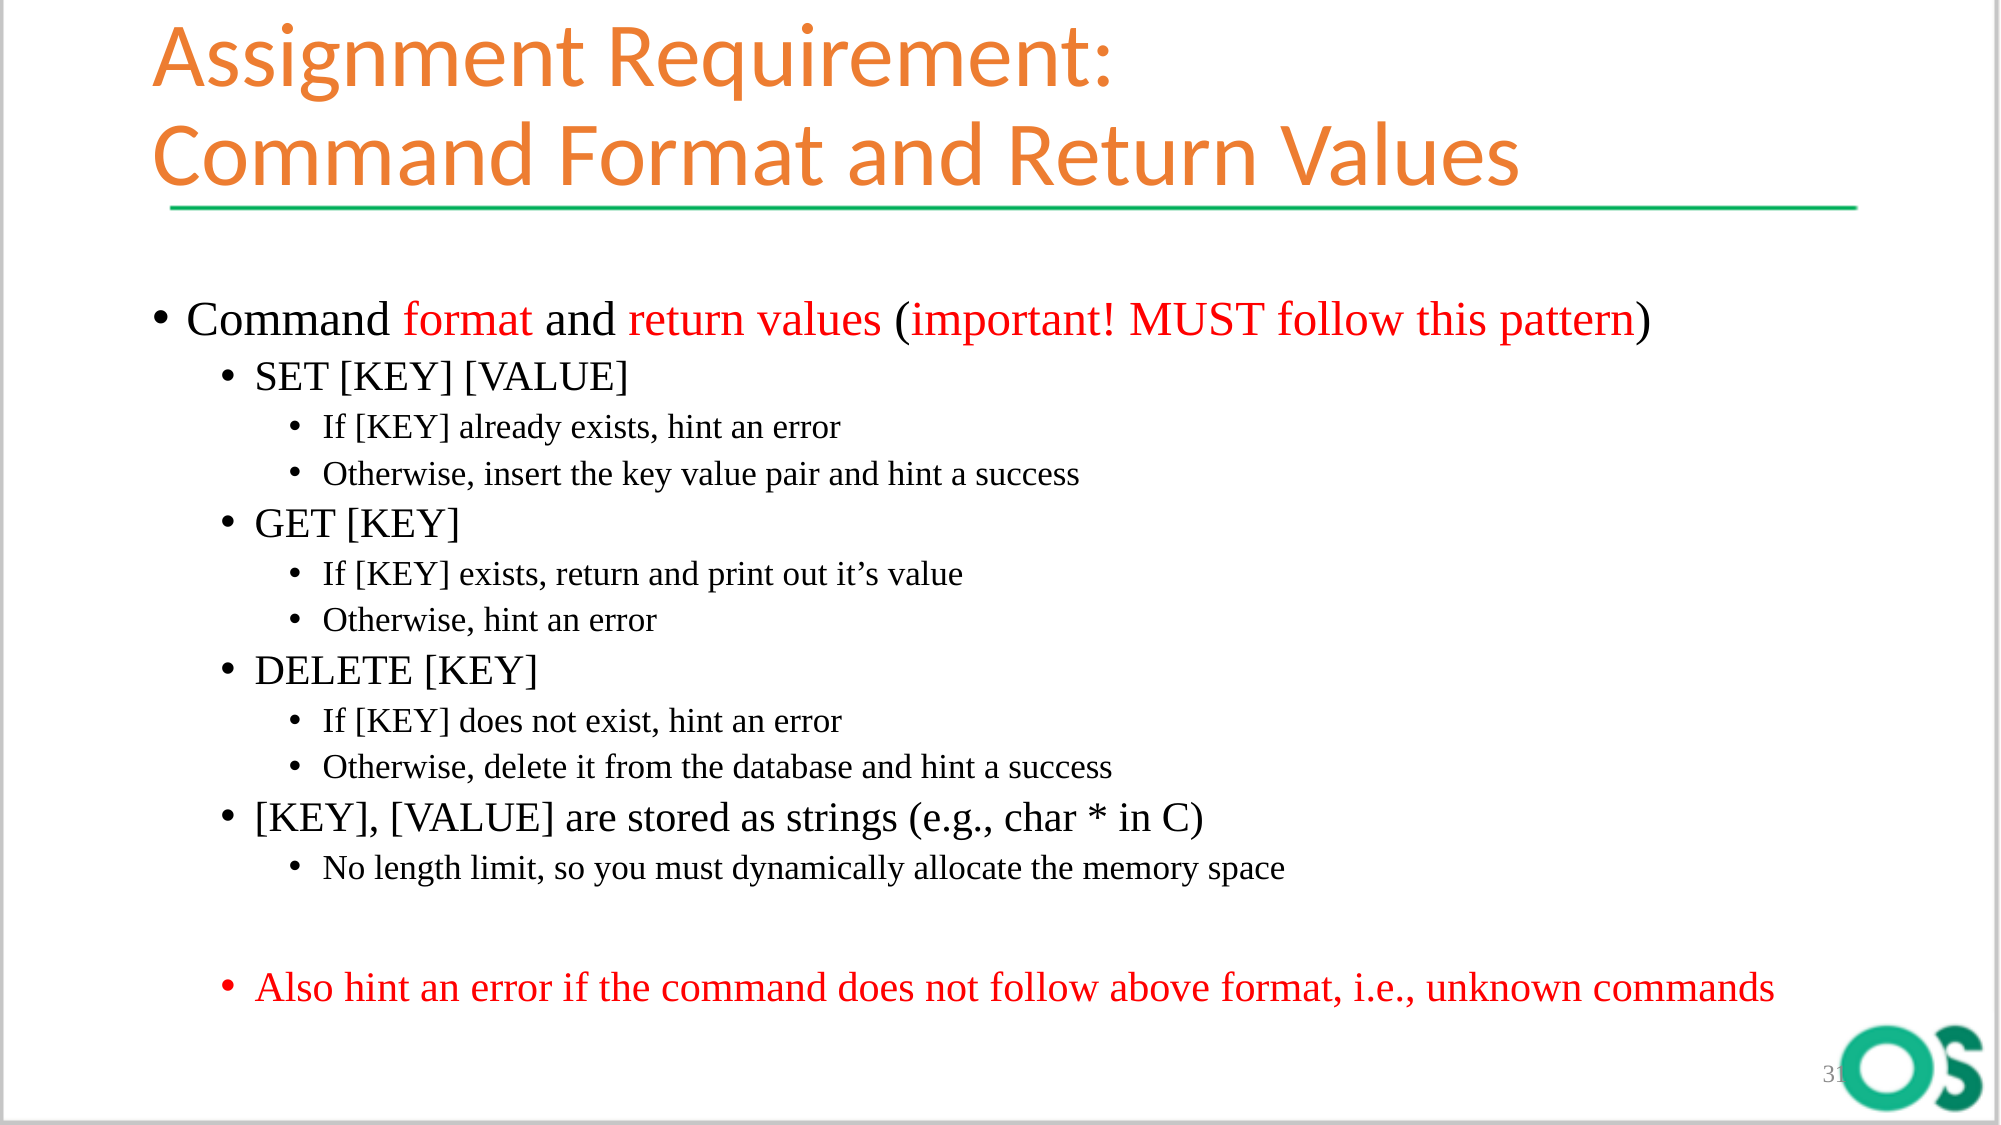

# Assignment Requirement: Command Format and Return Values
Command format and return values (important! MUST follow this pattern)
SET [KEY] [VALUE]
If [KEY] already exists, hint an error
Otherwise, insert the key value pair and hint a success
GET [KEY]
If [KEY] exists, return and print out it’s value
Otherwise, hint an error
DELETE [KEY]
If [KEY] does not exist, hint an error
Otherwise, delete it from the database and hint a success
[KEY], [VALUE] are stored as strings (e.g., char * in C)
No length limit, so you must dynamically allocate the memory space

Also hint an error if the command does not follow above format, i.e., unknown commands

31